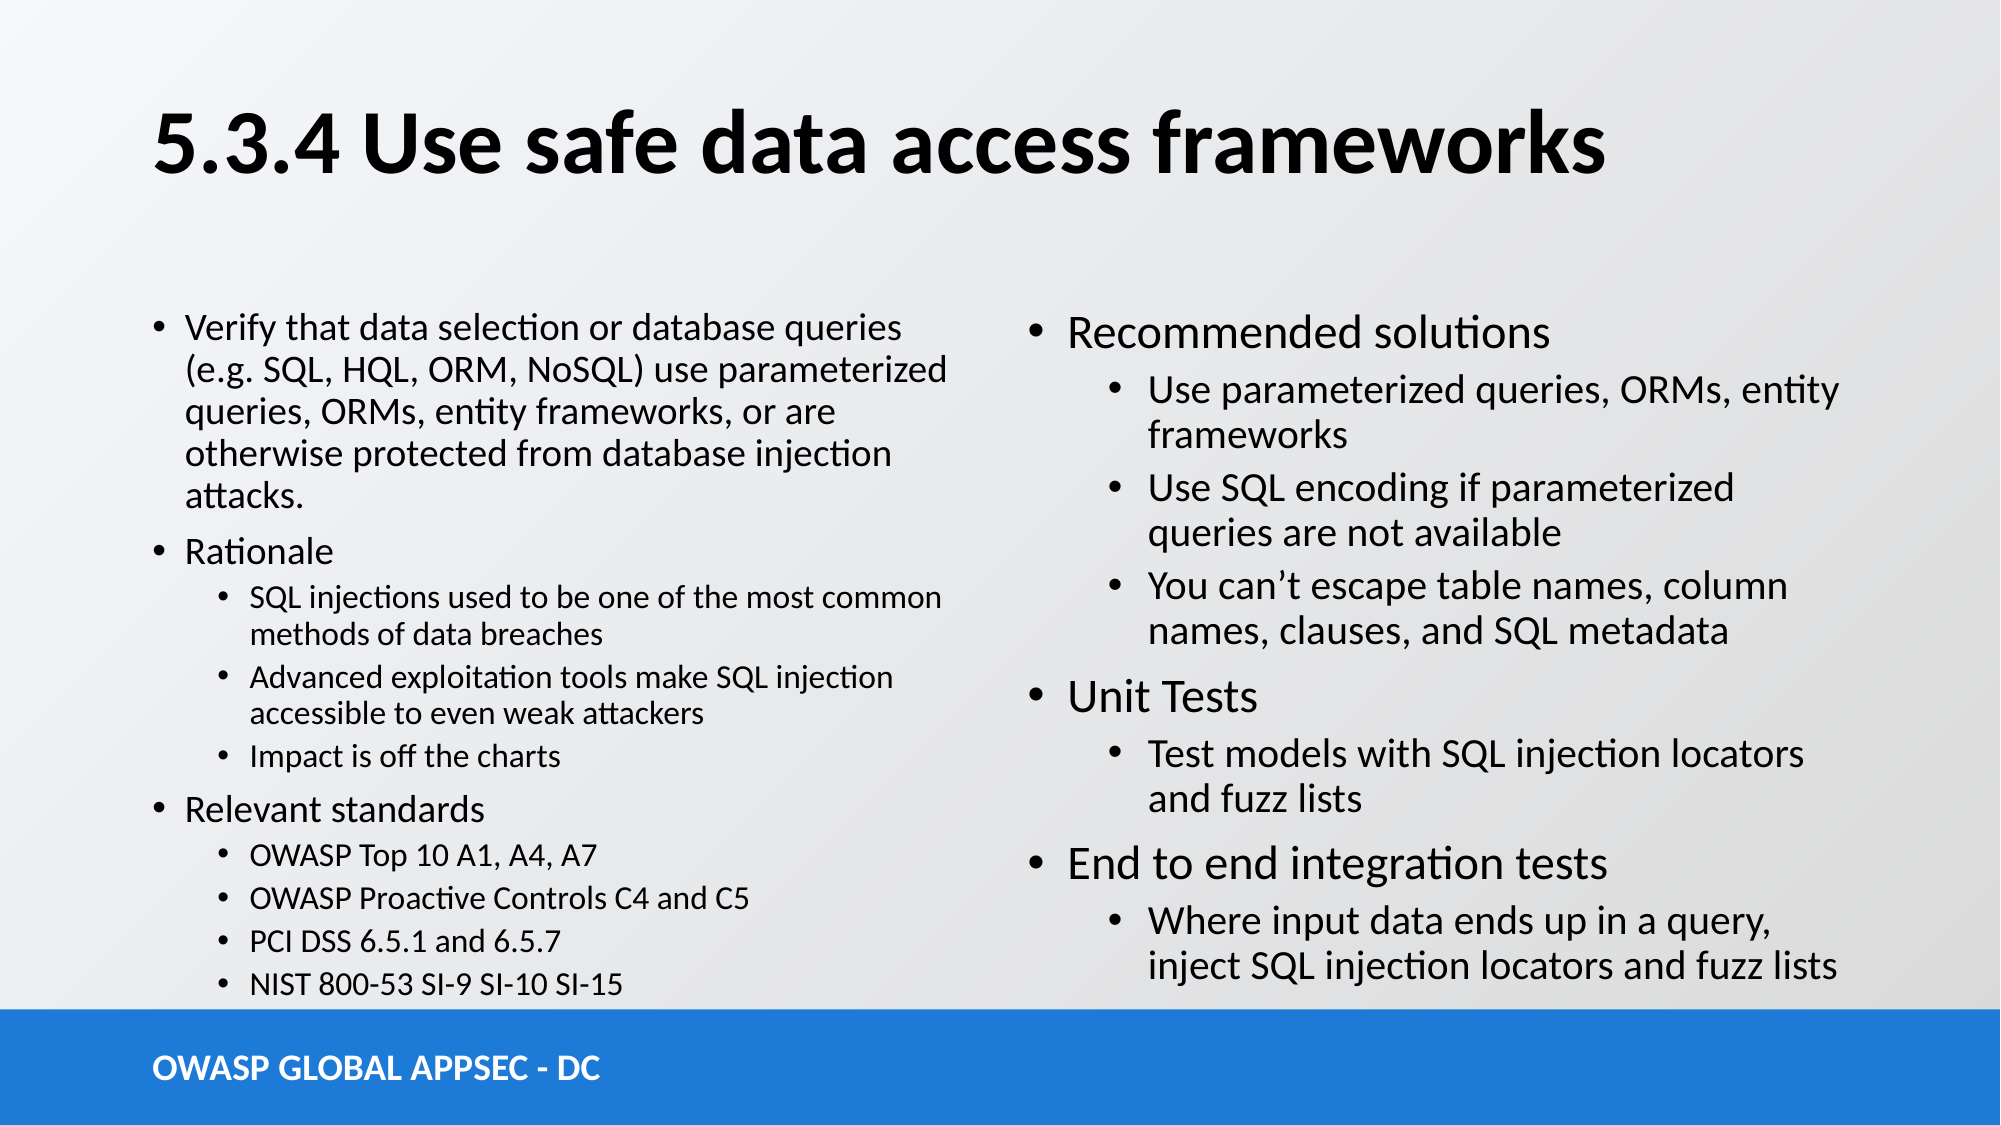

# 5.3.4 Use safe data access frameworks
Verify that data selection or database queries (e.g. SQL, HQL, ORM, NoSQL) use parameterized queries, ORMs, entity frameworks, or are otherwise protected from database injection attacks.
Rationale
SQL injections used to be one of the most common methods of data breaches
Advanced exploitation tools make SQL injection accessible to even weak attackers
Impact is off the charts
Relevant standards
OWASP Top 10 A1, A4, A7
OWASP Proactive Controls C4 and C5
PCI DSS 6.5.1 and 6.5.7
NIST 800-53 SI-9 SI-10 SI-15

Recommended solutions
Use parameterized queries, ORMs, entity frameworks
Use SQL encoding if parameterized queries are not available
You can’t escape table names, column names, clauses, and SQL metadata
Unit Tests
Test models with SQL injection locators and fuzz lists
End to end integration tests
Where input data ends up in a query, inject SQL injection locators and fuzz lists